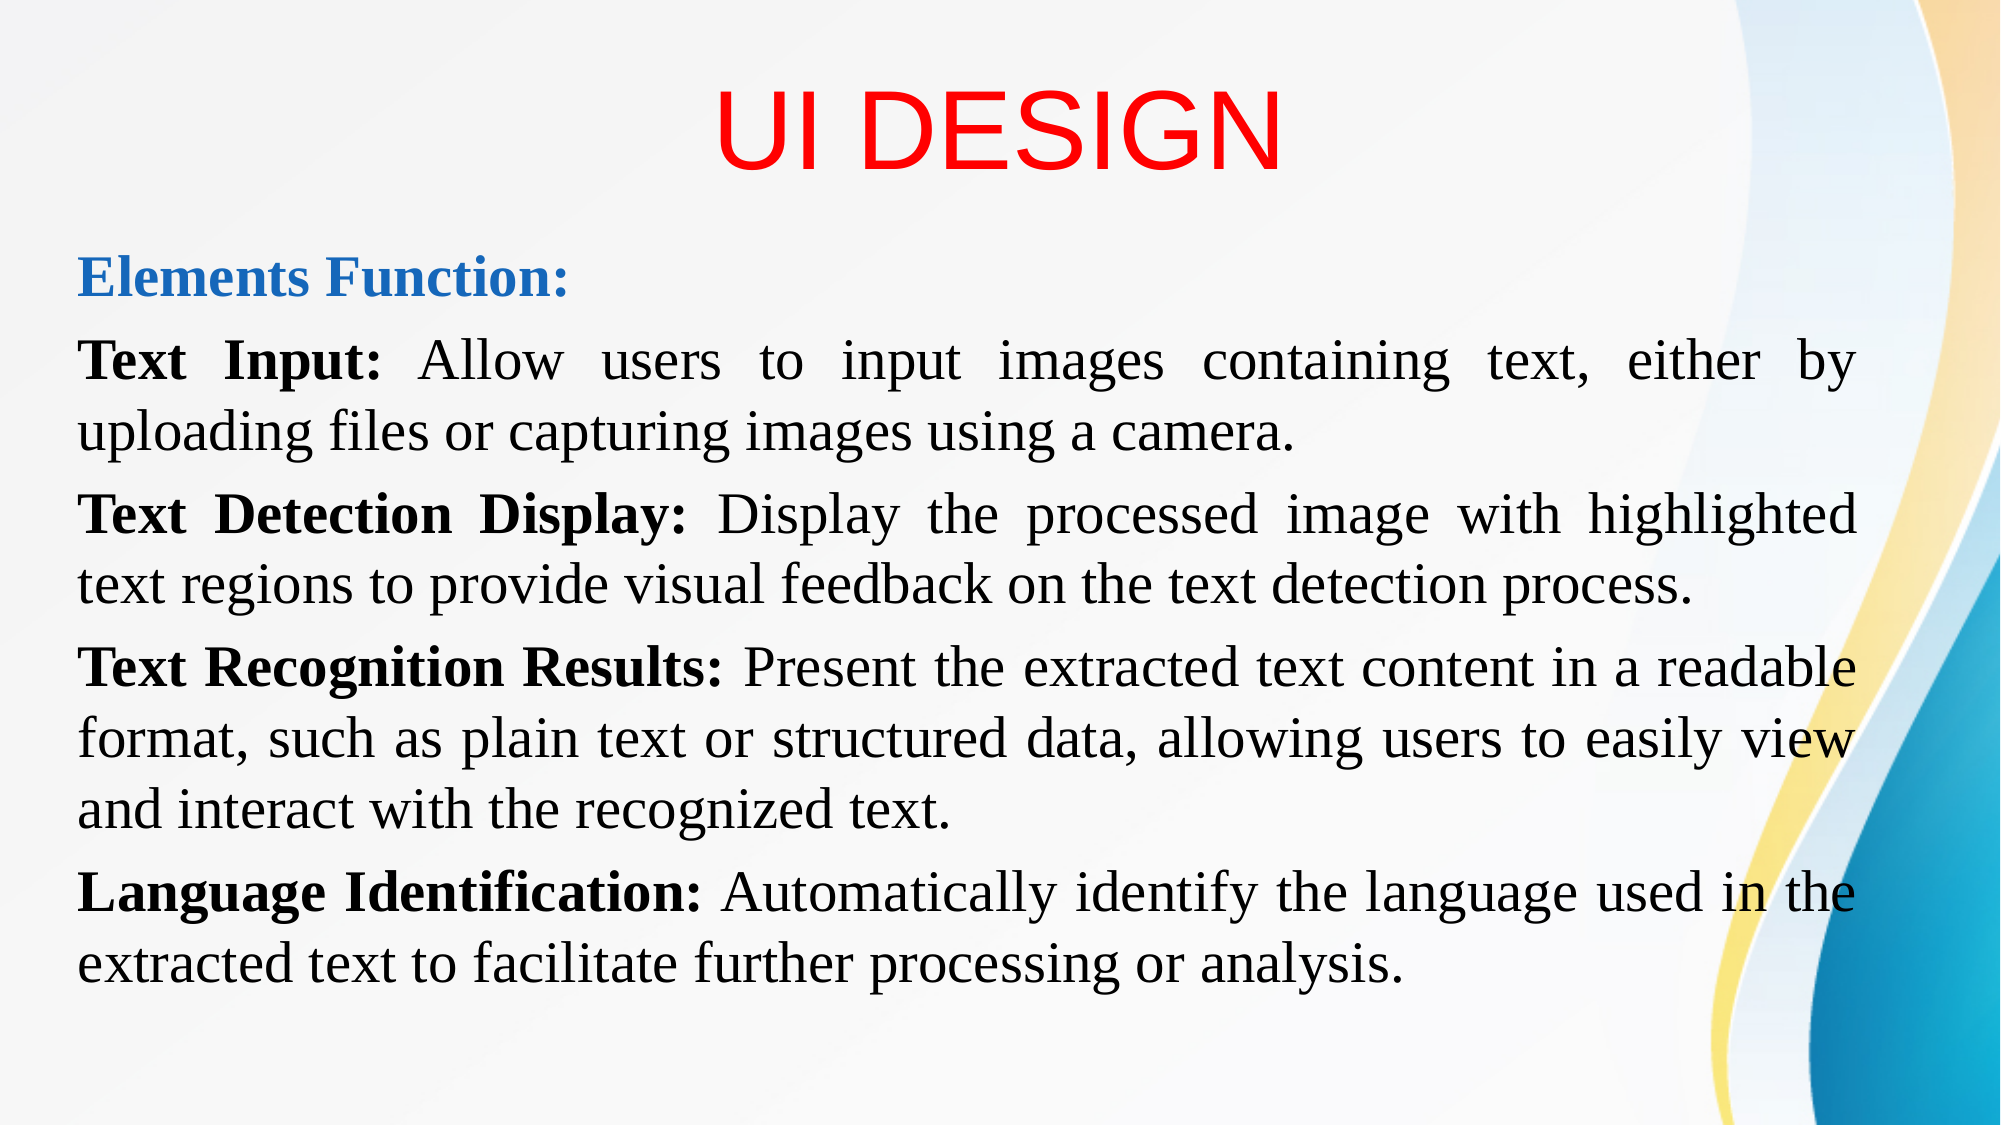

# UI DESIGN
Elements Function:
Text Input: Allow users to input images containing text, either by uploading files or capturing images using a camera.
Text Detection Display: Display the processed image with highlighted text regions to provide visual feedback on the text detection process.
Text Recognition Results: Present the extracted text content in a readable format, such as plain text or structured data, allowing users to easily view and interact with the recognized text.
Language Identification: Automatically identify the language used in the extracted text to facilitate further processing or analysis.